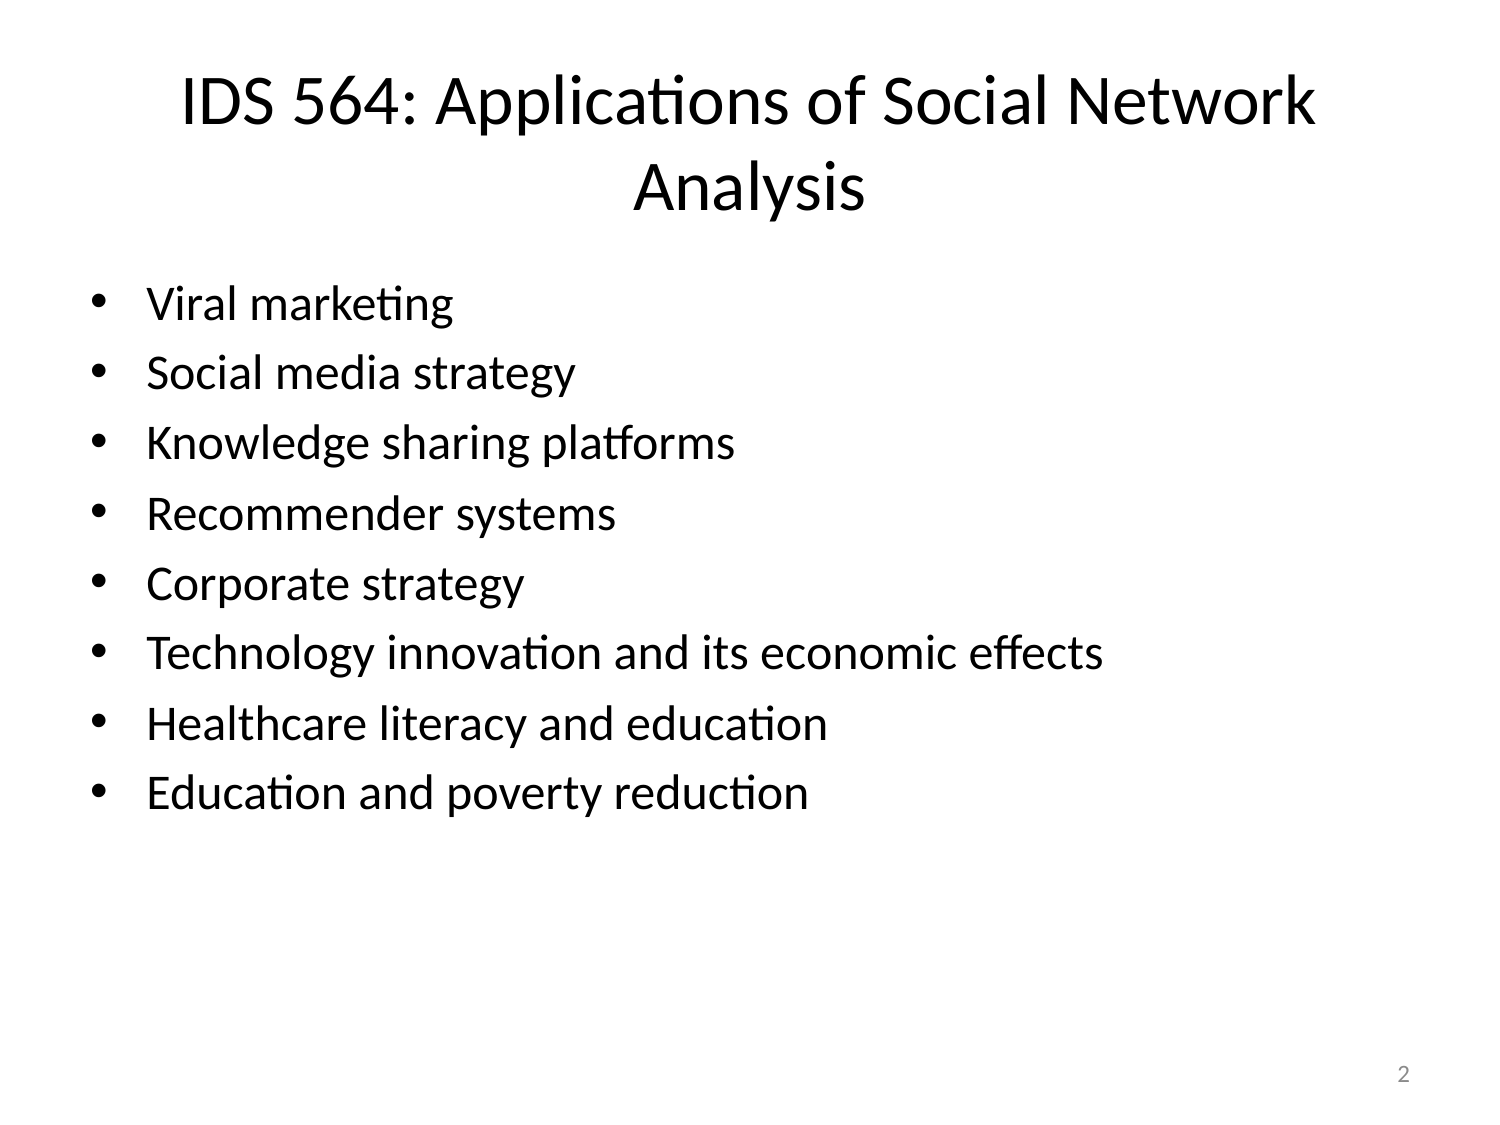

# IDS 564: Applications of Social Network Analysis
Viral marketing
Social media strategy
Knowledge sharing platforms
Recommender systems
Corporate strategy
Technology innovation and its economic effects
Healthcare literacy and education
Education and poverty reduction

2